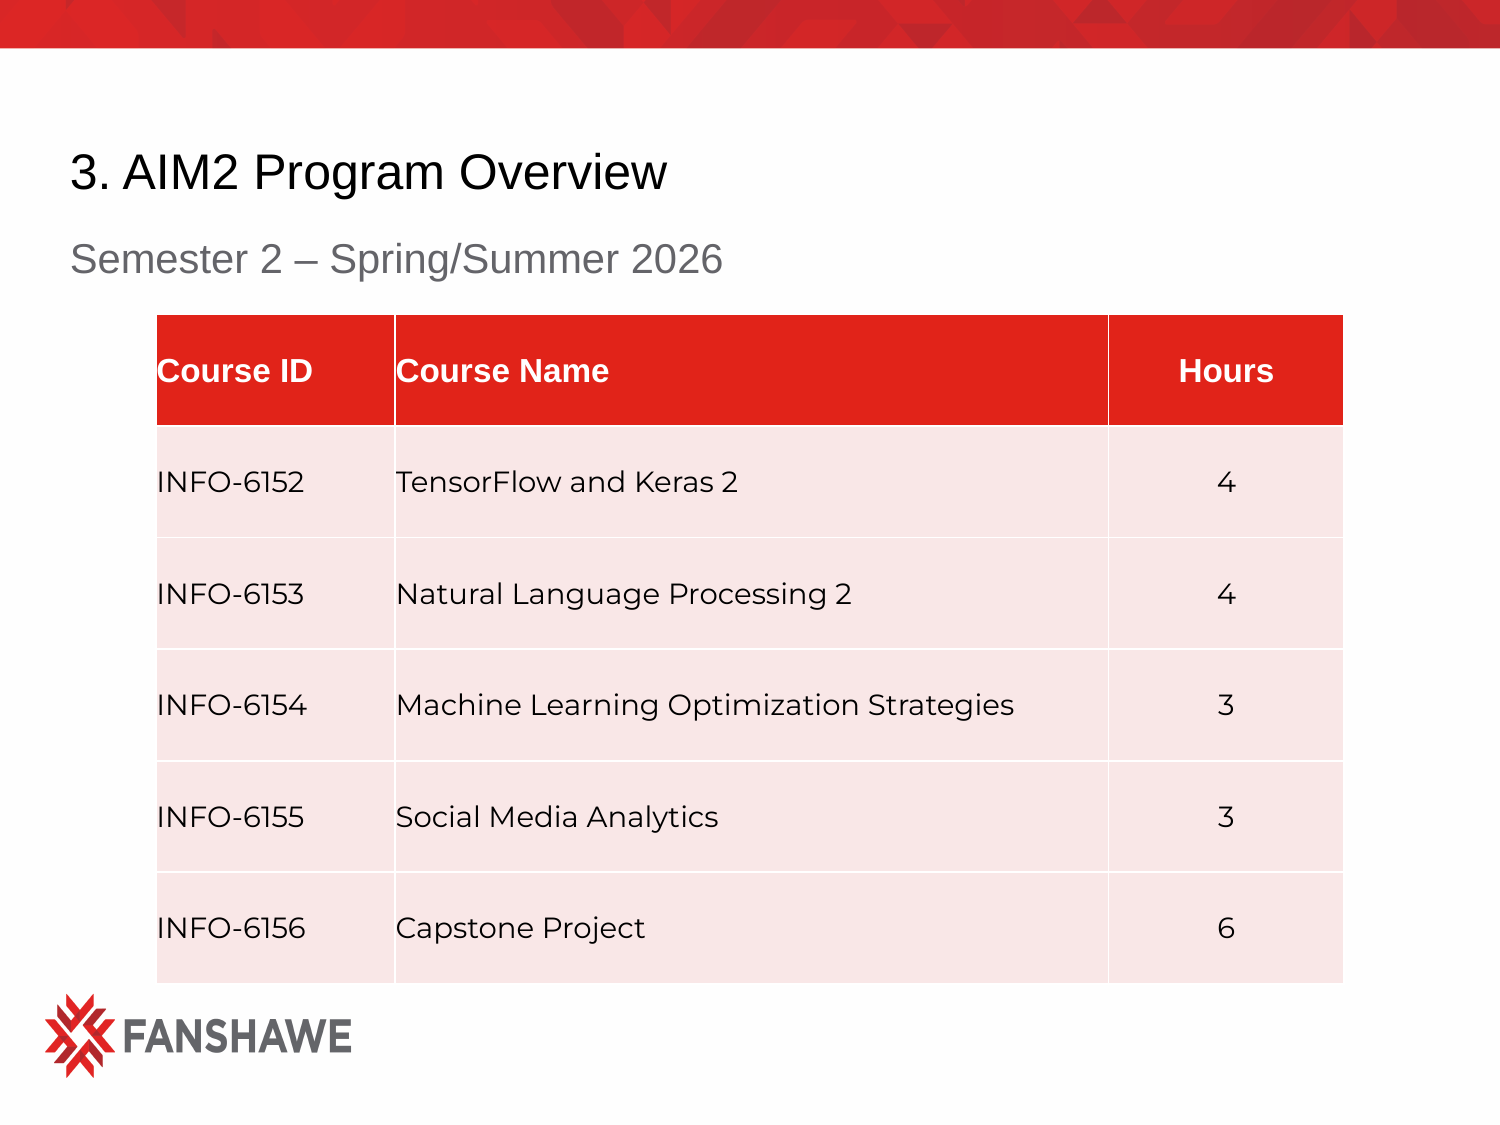

# 3. AIM2 Program Overview
Semester 2 – Spring/Summer 2026

| Course ID | Course Name | Hours |
| --- | --- | --- |
| INFO-6152 | TensorFlow and Keras 2 | 4 |
| INFO-6153 | Natural Language Processing 2 | 4 |
| INFO-6154 | Machine Learning Optimization Strategies | 3 |
| INFO-6155 | Social Media Analytics | 3 |
| INFO-6156 | Capstone Project | 6 |